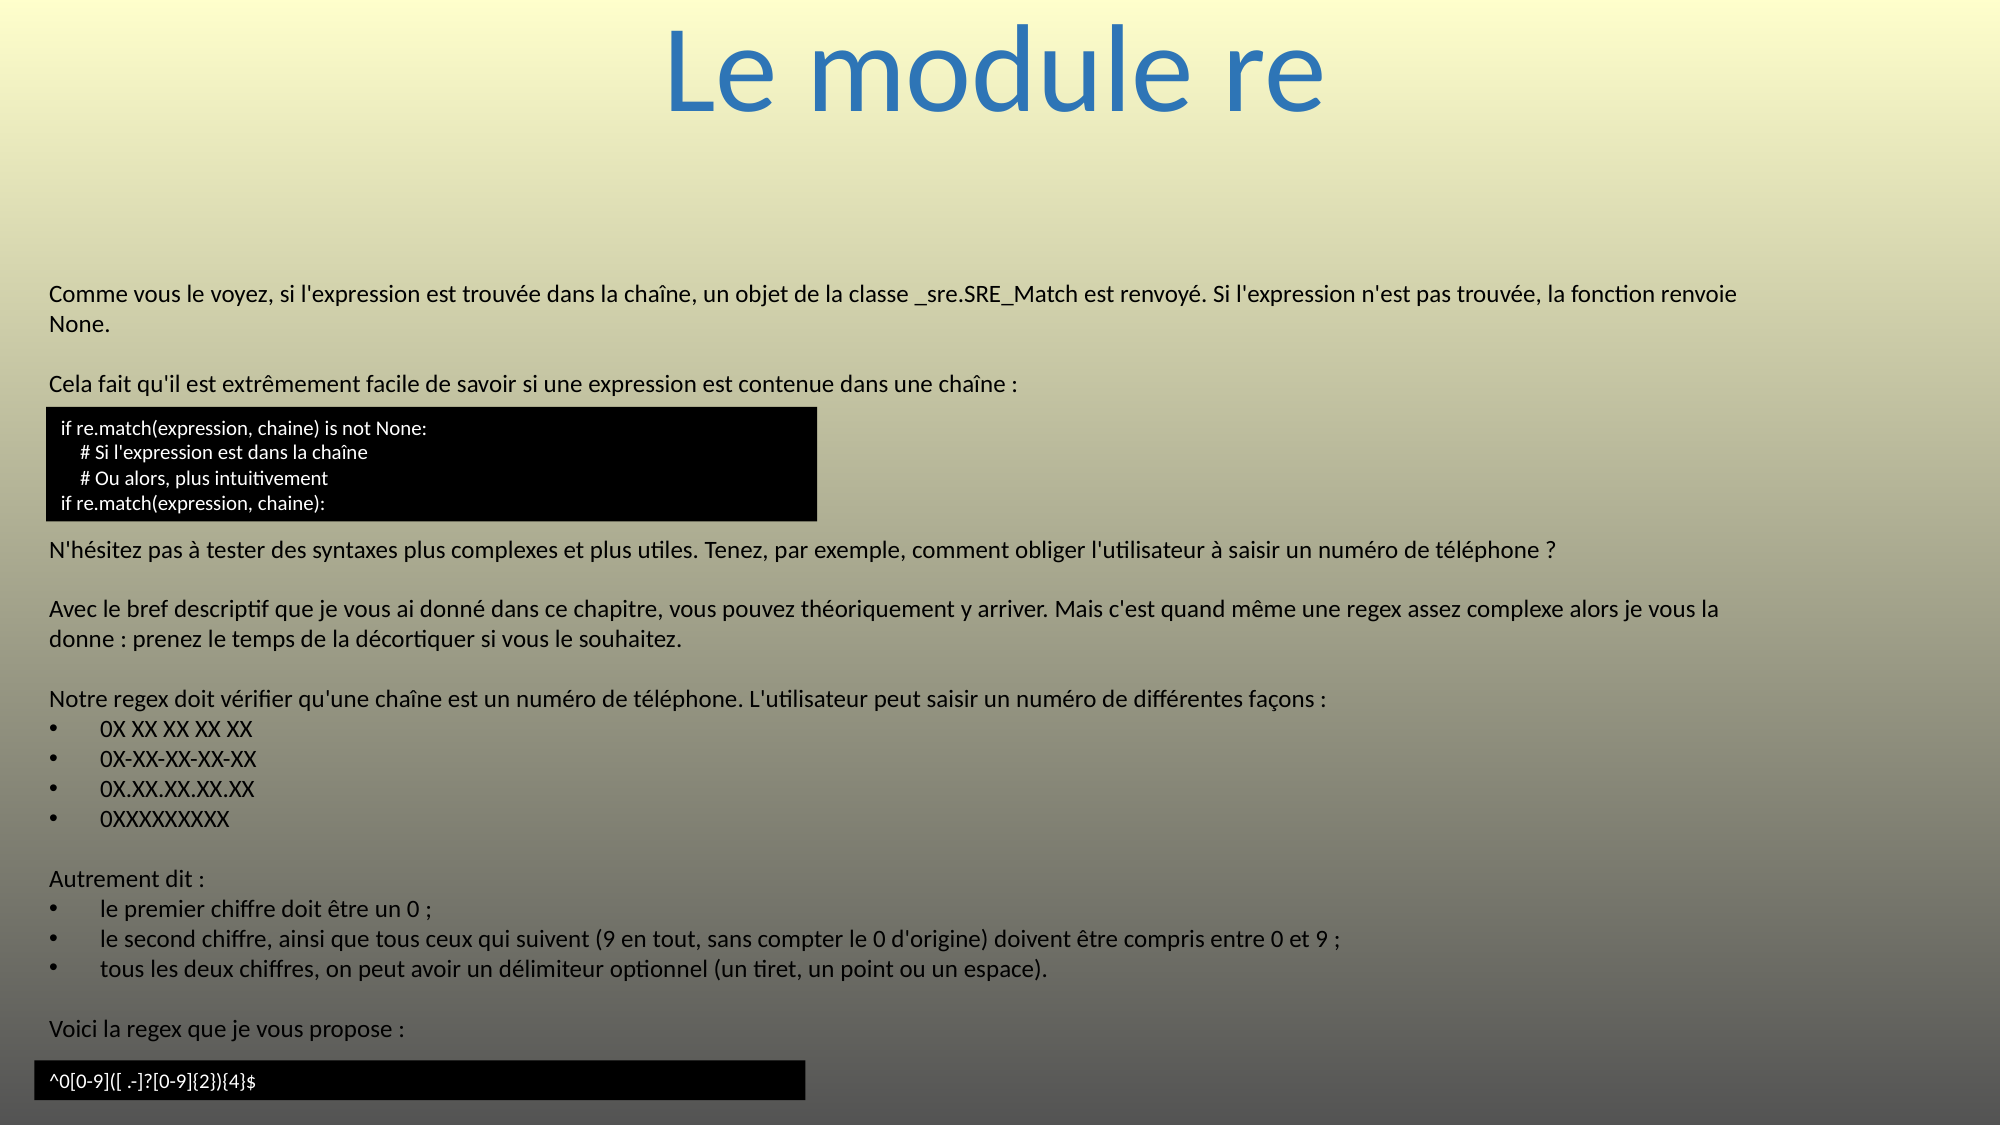

# Le module re

Comme vous le voyez, si l'expression est trouvée dans la chaîne, un objet de la classe _sre.SRE_Match est renvoyé. Si l'expression n'est pas trouvée, la fonction renvoie None.

Cela fait qu'il est extrêmement facile de savoir si une expression est contenue dans une chaîne :
if re.match(expression, chaine) is not None:
    # Si l'expression est dans la chaîne
    # Ou alors, plus intuitivement
if re.match(expression, chaine):
N'hésitez pas à tester des syntaxes plus complexes et plus utiles. Tenez, par exemple, comment obliger l'utilisateur à saisir un numéro de téléphone ?

Avec le bref descriptif que je vous ai donné dans ce chapitre, vous pouvez théoriquement y arriver. Mais c'est quand même une regex assez complexe alors je vous la donne : prenez le temps de la décortiquer si vous le souhaitez.

Notre regex doit vérifier qu'une chaîne est un numéro de téléphone. L'utilisateur peut saisir un numéro de différentes façons :
    0X XX XX XX XX
    0X-XX-XX-XX-XX
    0X.XX.XX.XX.XX
    0XXXXXXXXX

Autrement dit :
    le premier chiffre doit être un 0 ;
    le second chiffre, ainsi que tous ceux qui suivent (9 en tout, sans compter le 0 d'origine) doivent être compris entre 0 et 9 ;
    tous les deux chiffres, on peut avoir un délimiteur optionnel (un tiret, un point ou un espace).

Voici la regex que je vous propose :

424
^0[0-9]([ .-]?[0-9]{2}){4}$